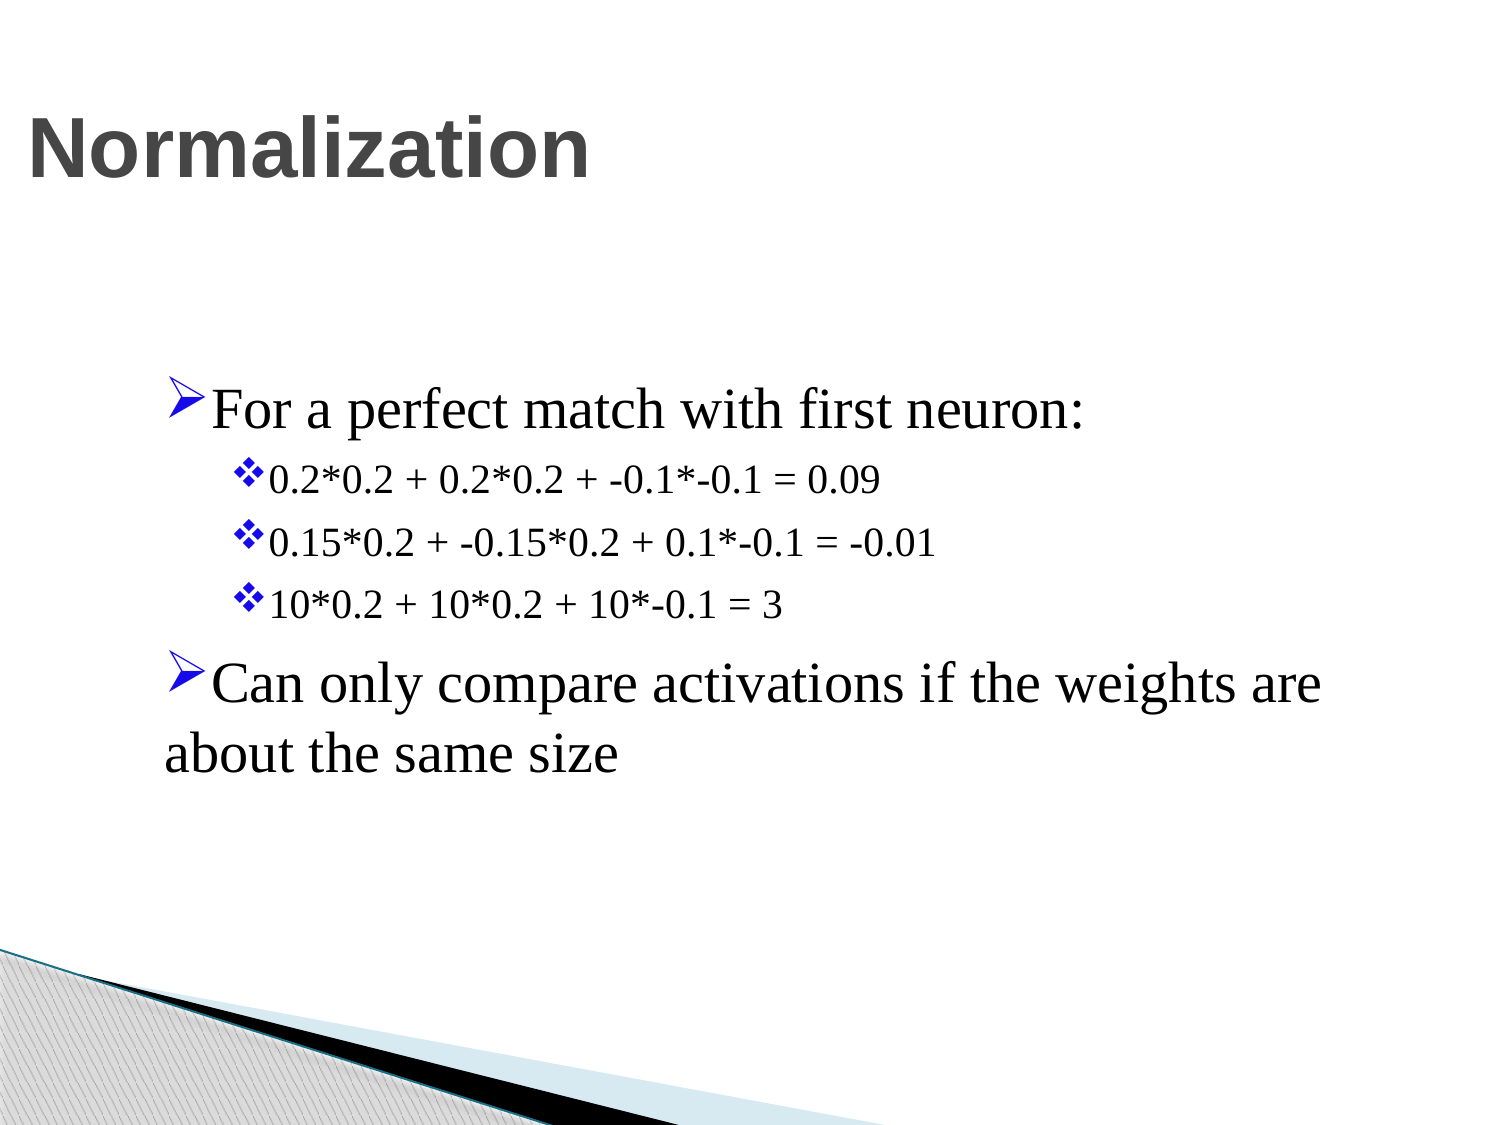

Normalization
For a perfect match with first neuron:
0.2*0.2 + 0.2*0.2 + -0.1*-0.1 = 0.09
0.15*0.2 + -0.15*0.2 + 0.1*-0.1 = -0.01
10*0.2 + 10*0.2 + 10*-0.1 = 3
Can only compare activations if the weights are about the same size